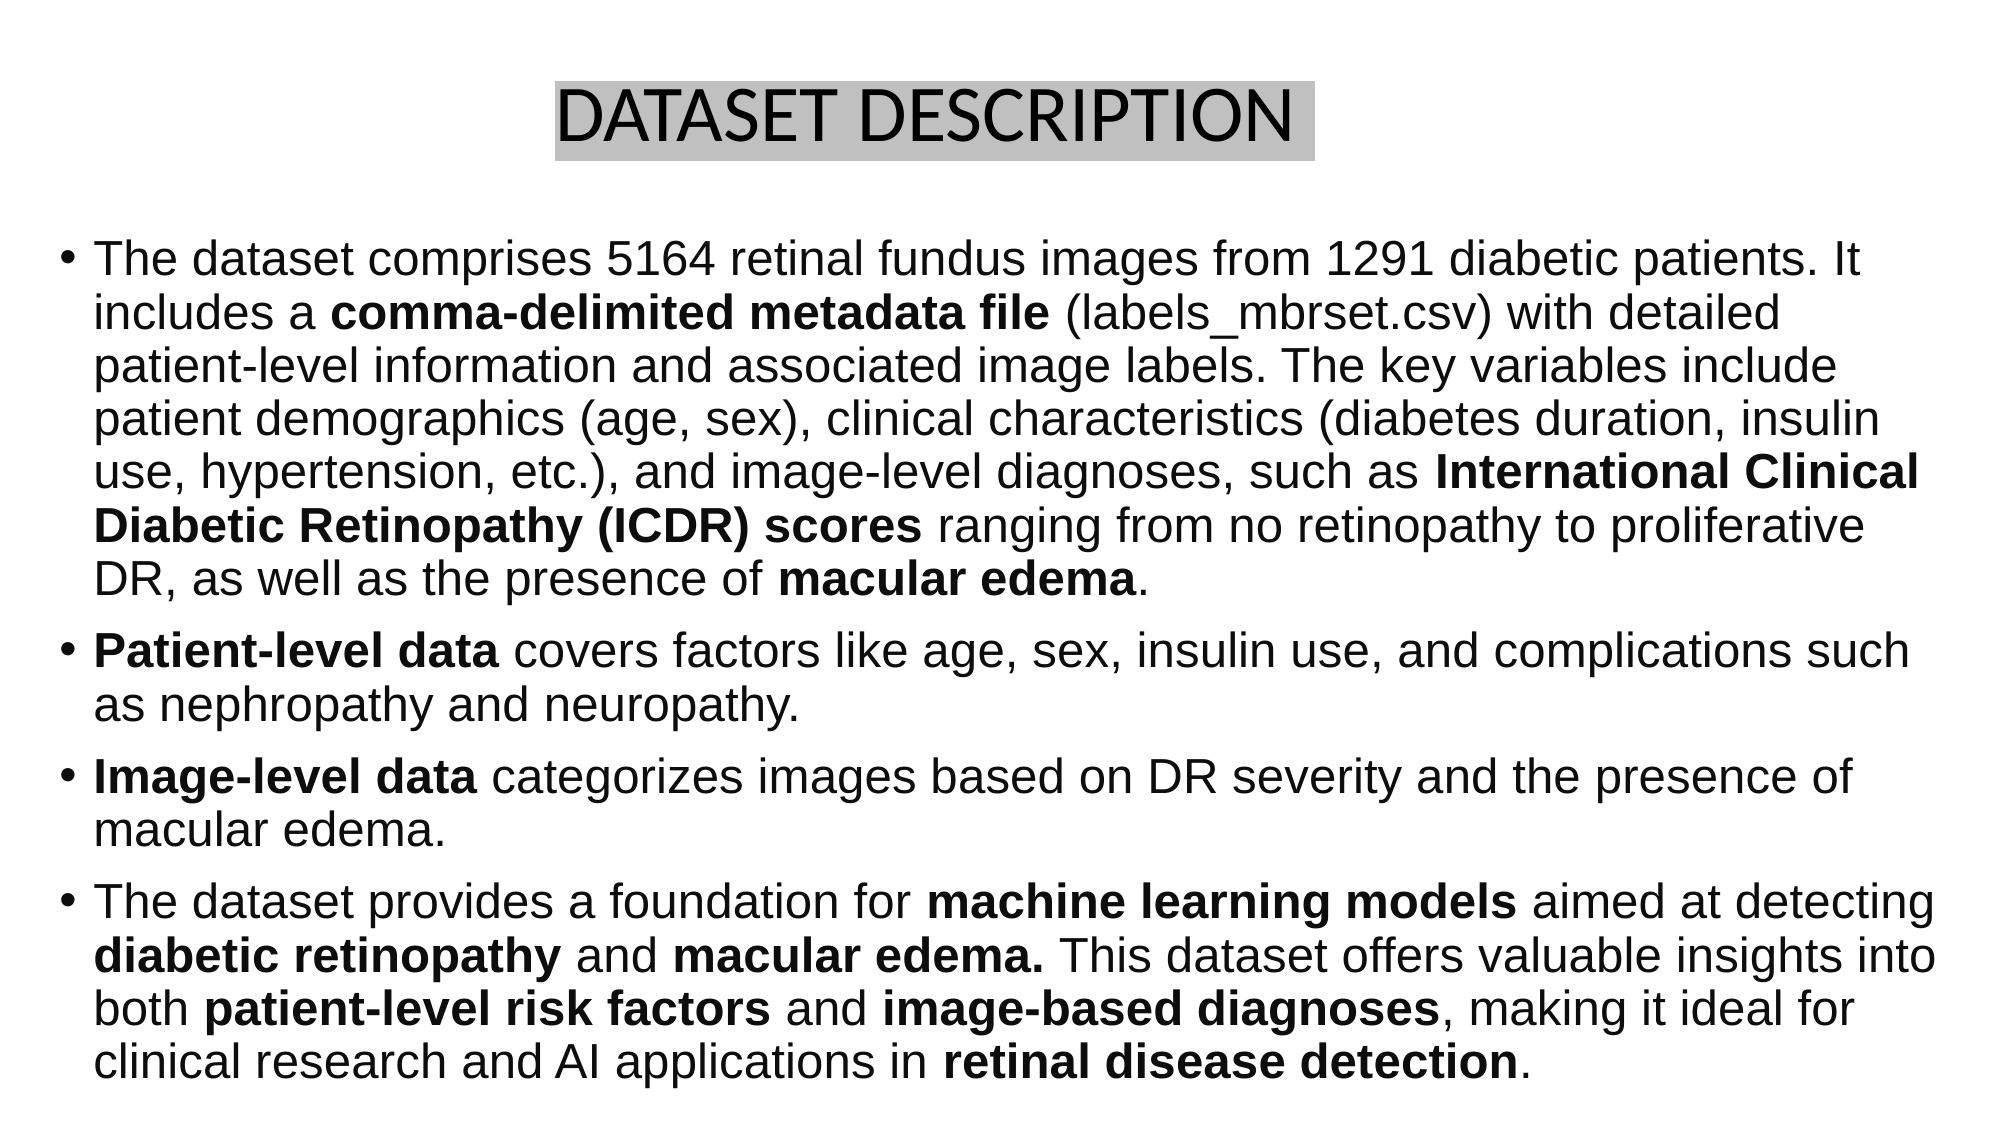

# DATASET DESCRIPTION
The dataset comprises 5164 retinal fundus images from 1291 diabetic patients. It includes a comma-delimited metadata file (labels_mbrset.csv) with detailed patient-level information and associated image labels. The key variables include patient demographics (age, sex), clinical characteristics (diabetes duration, insulin use, hypertension, etc.), and image-level diagnoses, such as International Clinical Diabetic Retinopathy (ICDR) scores ranging from no retinopathy to proliferative DR, as well as the presence of macular edema.
Patient-level data covers factors like age, sex, insulin use, and complications such as nephropathy and neuropathy.
Image-level data categorizes images based on DR severity and the presence of macular edema.
The dataset provides a foundation for machine learning models aimed at detecting diabetic retinopathy and macular edema. This dataset offers valuable insights into both patient-level risk factors and image-based diagnoses, making it ideal for clinical research and AI applications in retinal disease detection.